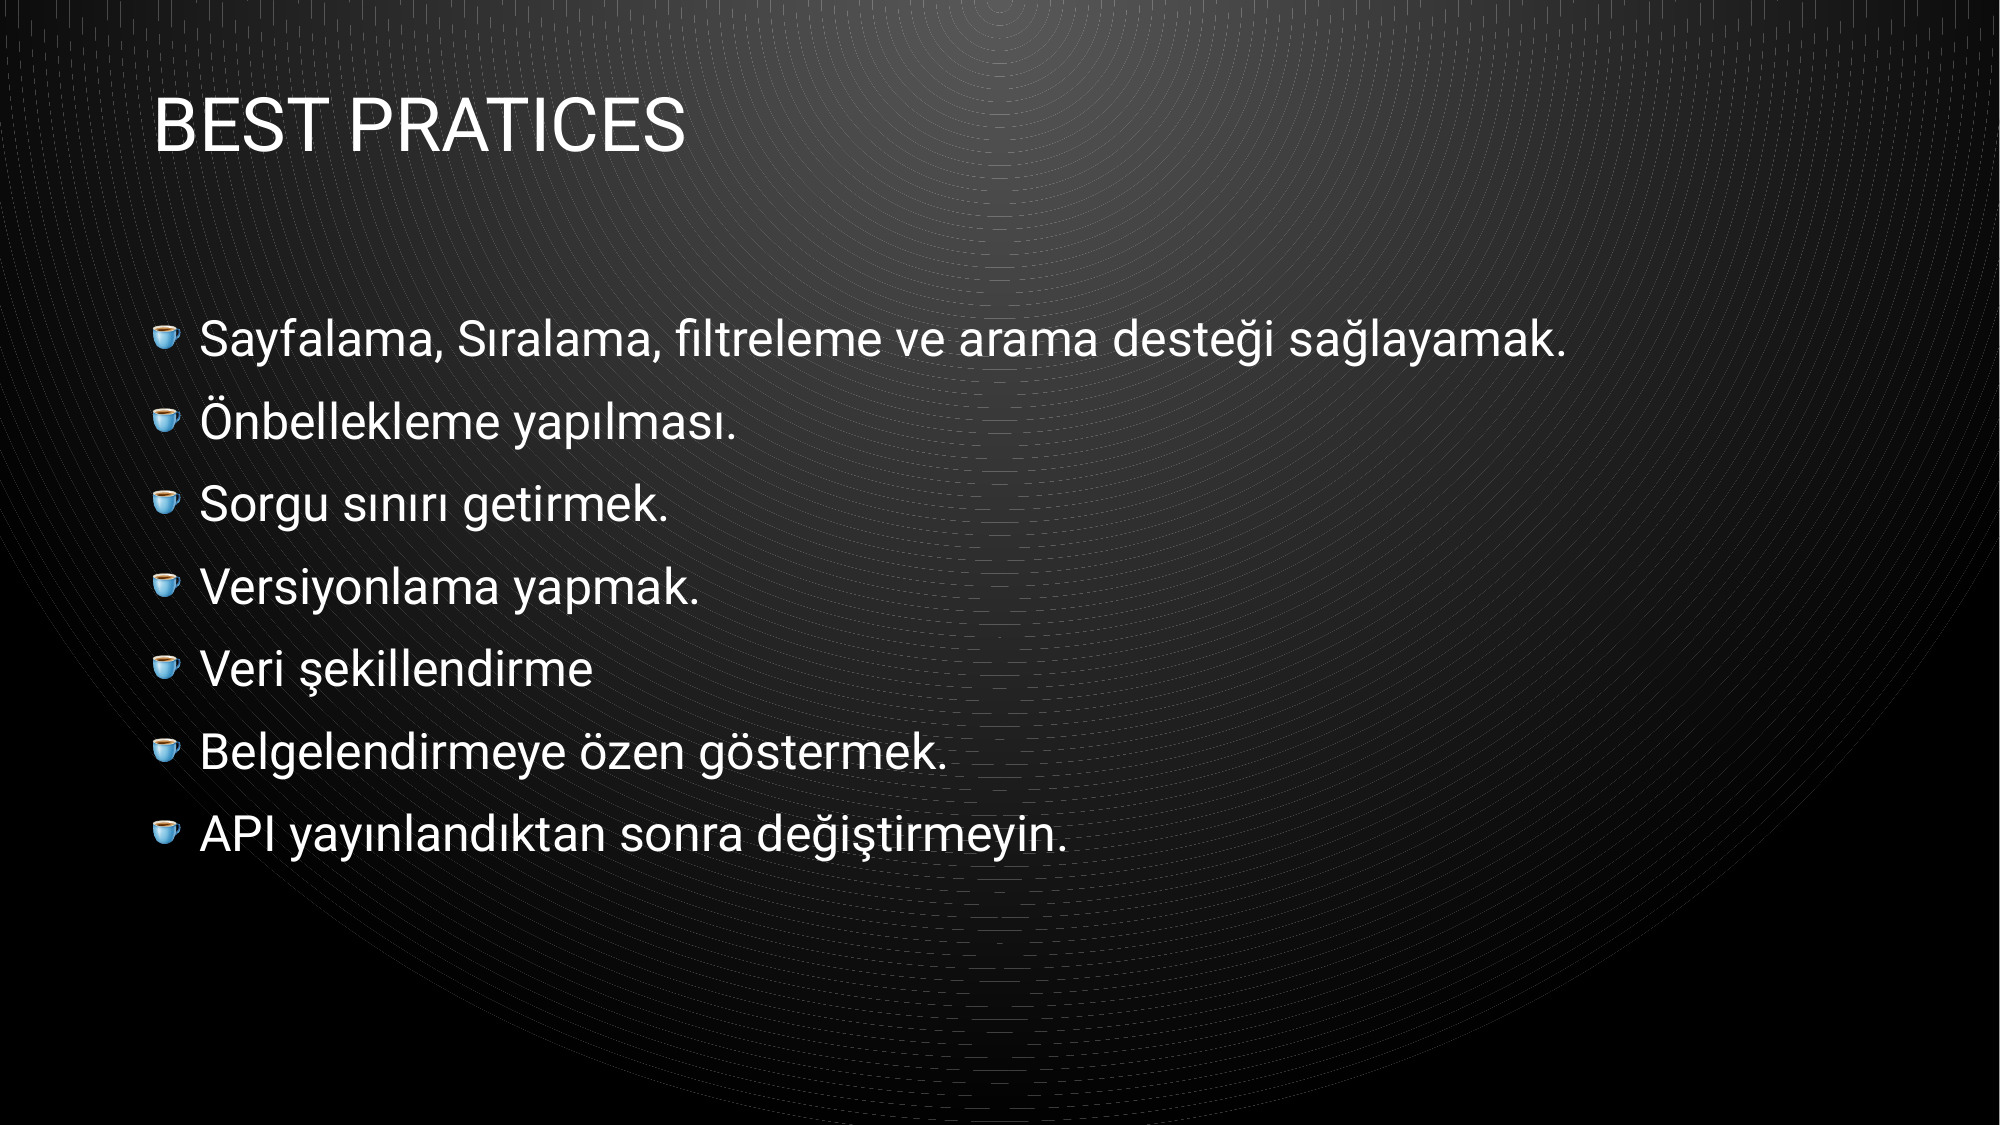

# Best Pratices
Sayfalama, Sıralama, filtreleme ve arama desteği sağlayamak.
Önbellekleme yapılması.
Sorgu sınırı getirmek.
Versiyonlama yapmak.
Veri şekillendirme
Belgelendirmeye özen göstermek.
API yayınlandıktan sonra değiştirmeyin.